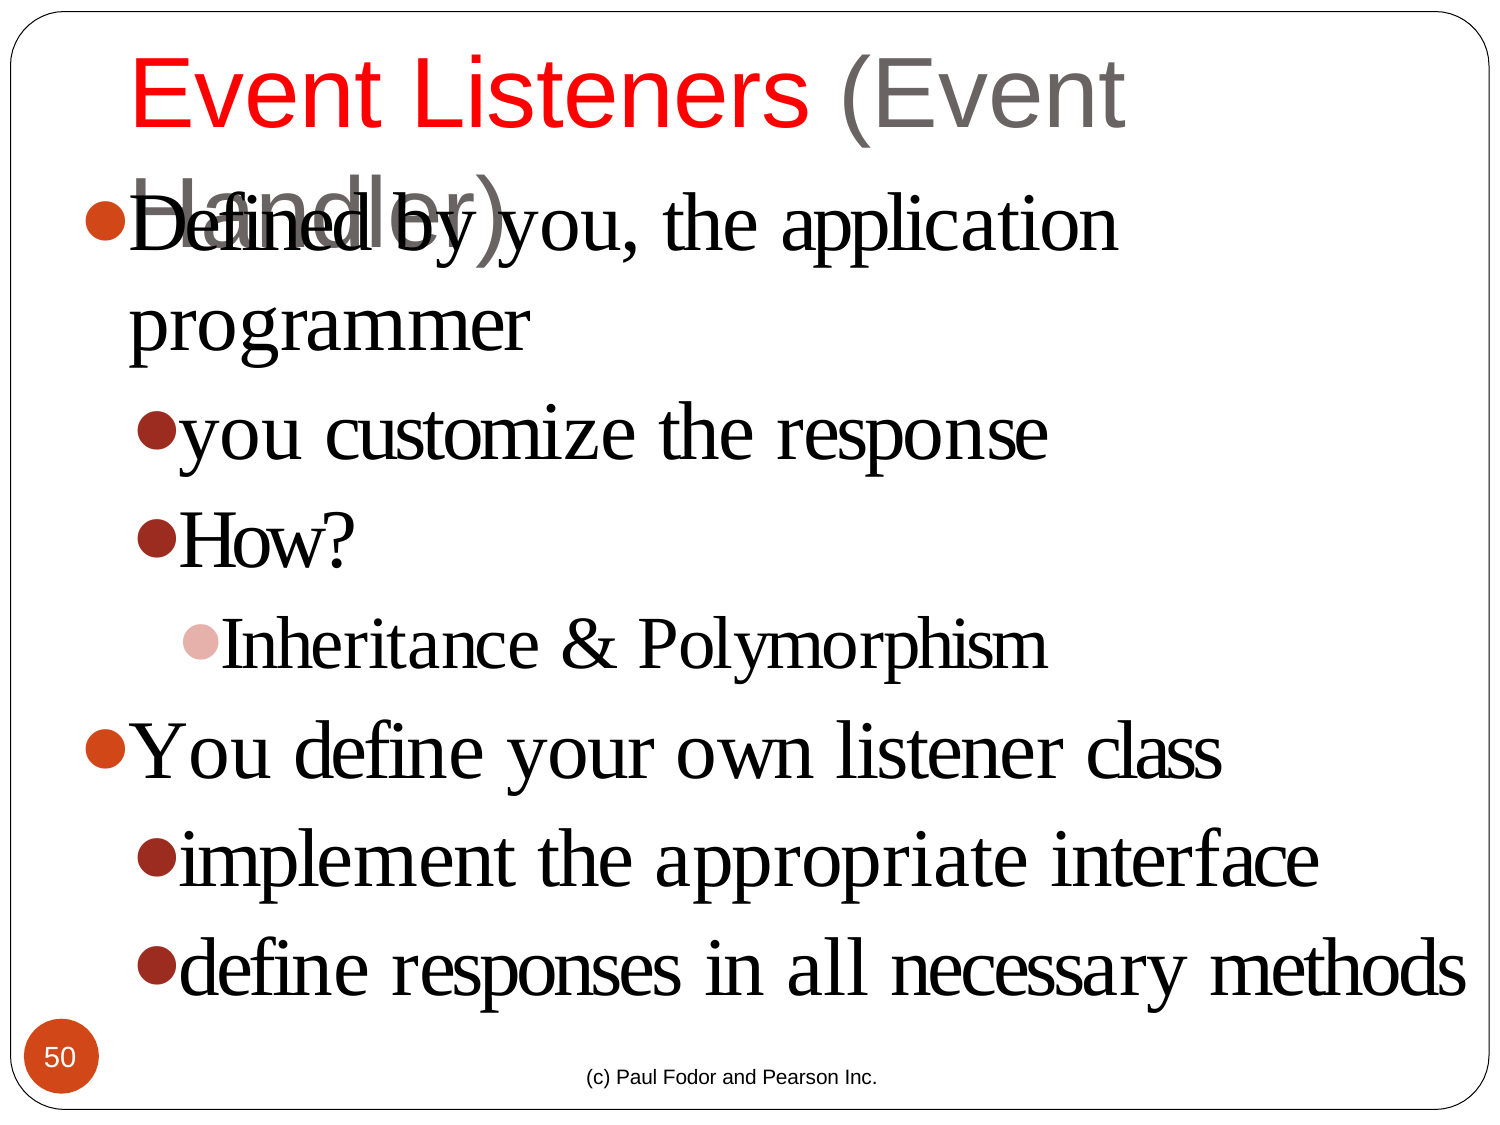

# Event Listeners (Event Handler)
Defined by you, the application programmer
you customize the response
How?
Inheritance & Polymorphism
You define your own listener class
implement the appropriate interface
define responses in all necessary methods

50
(c) Paul Fodor and Pearson Inc.